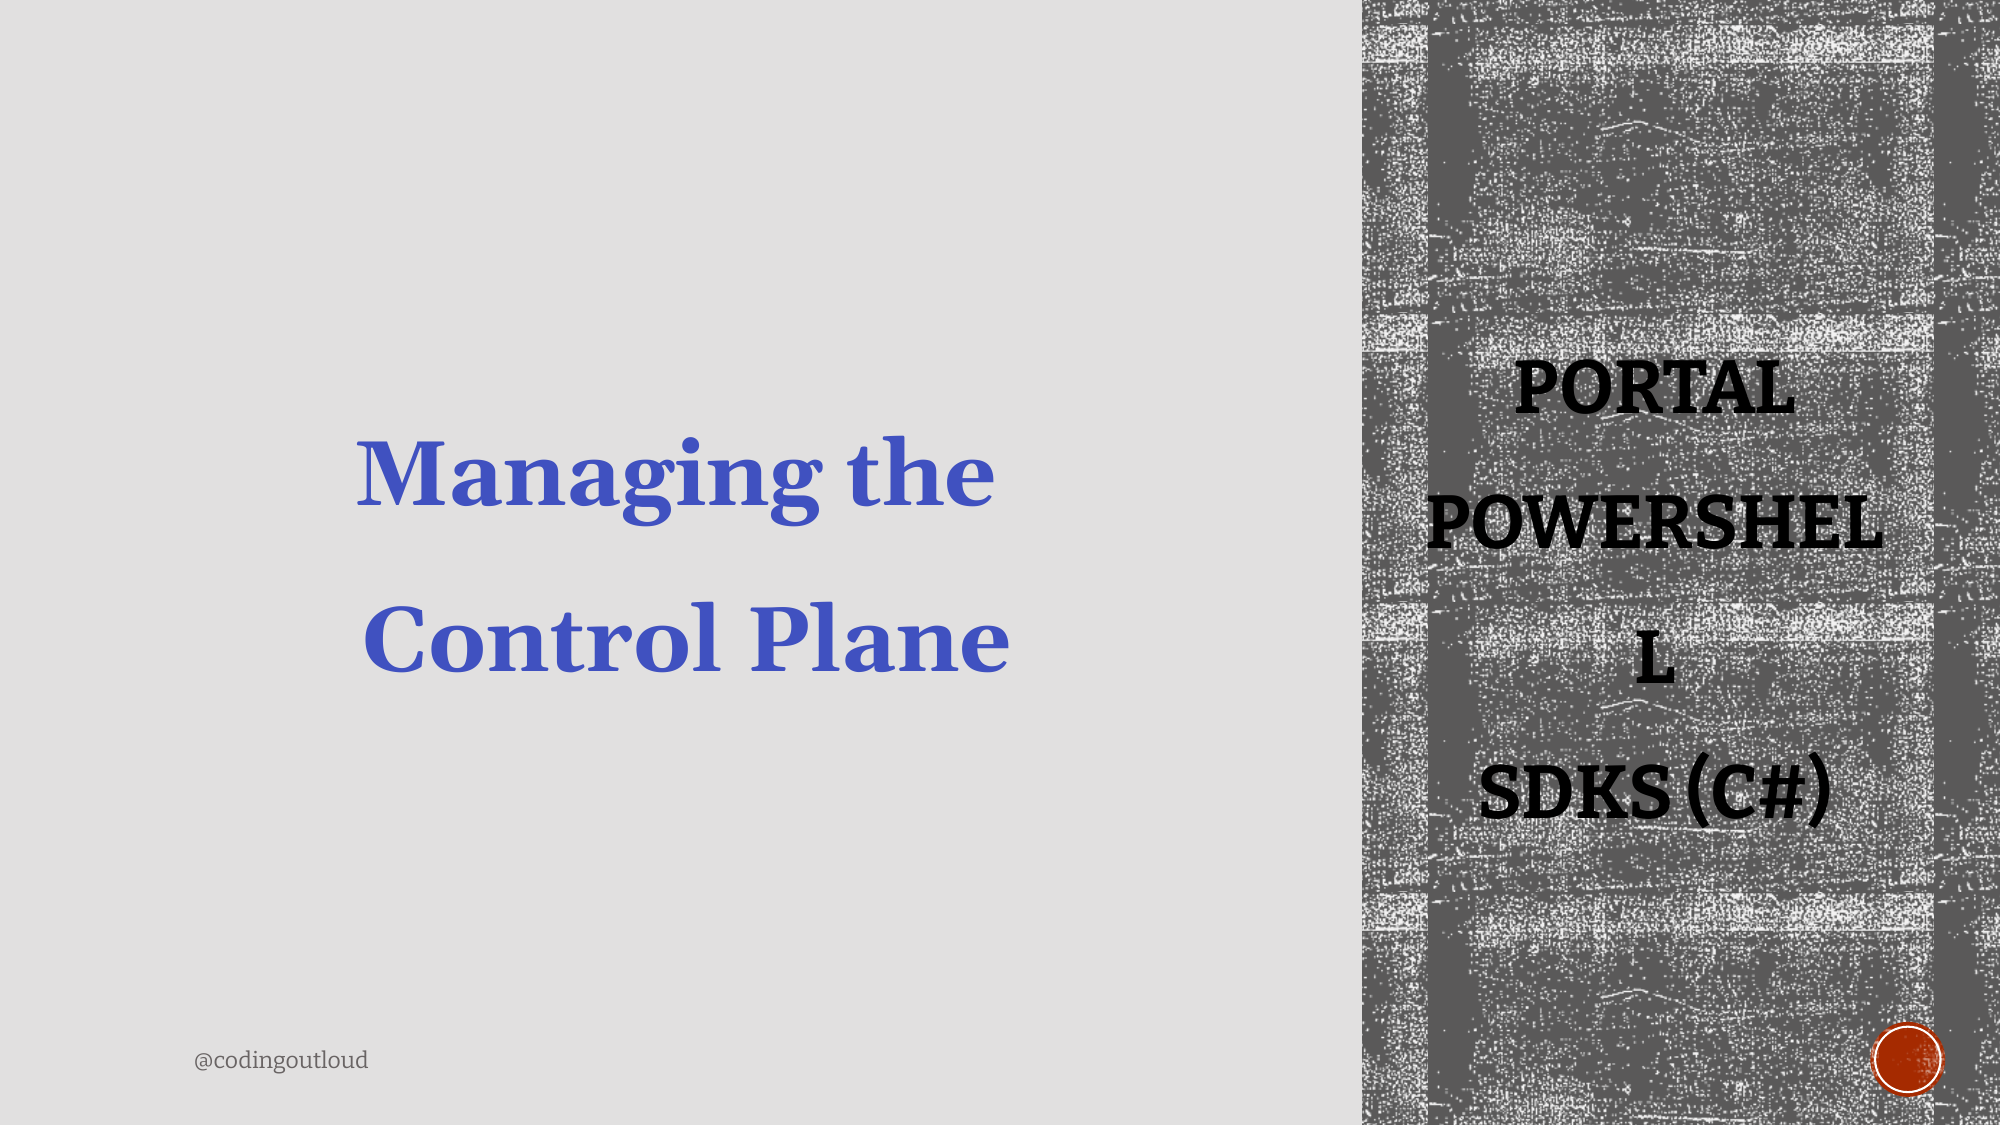

# Portal PowerShell SDKs (C#)
Managing the
Control Plane
@codingoutloud